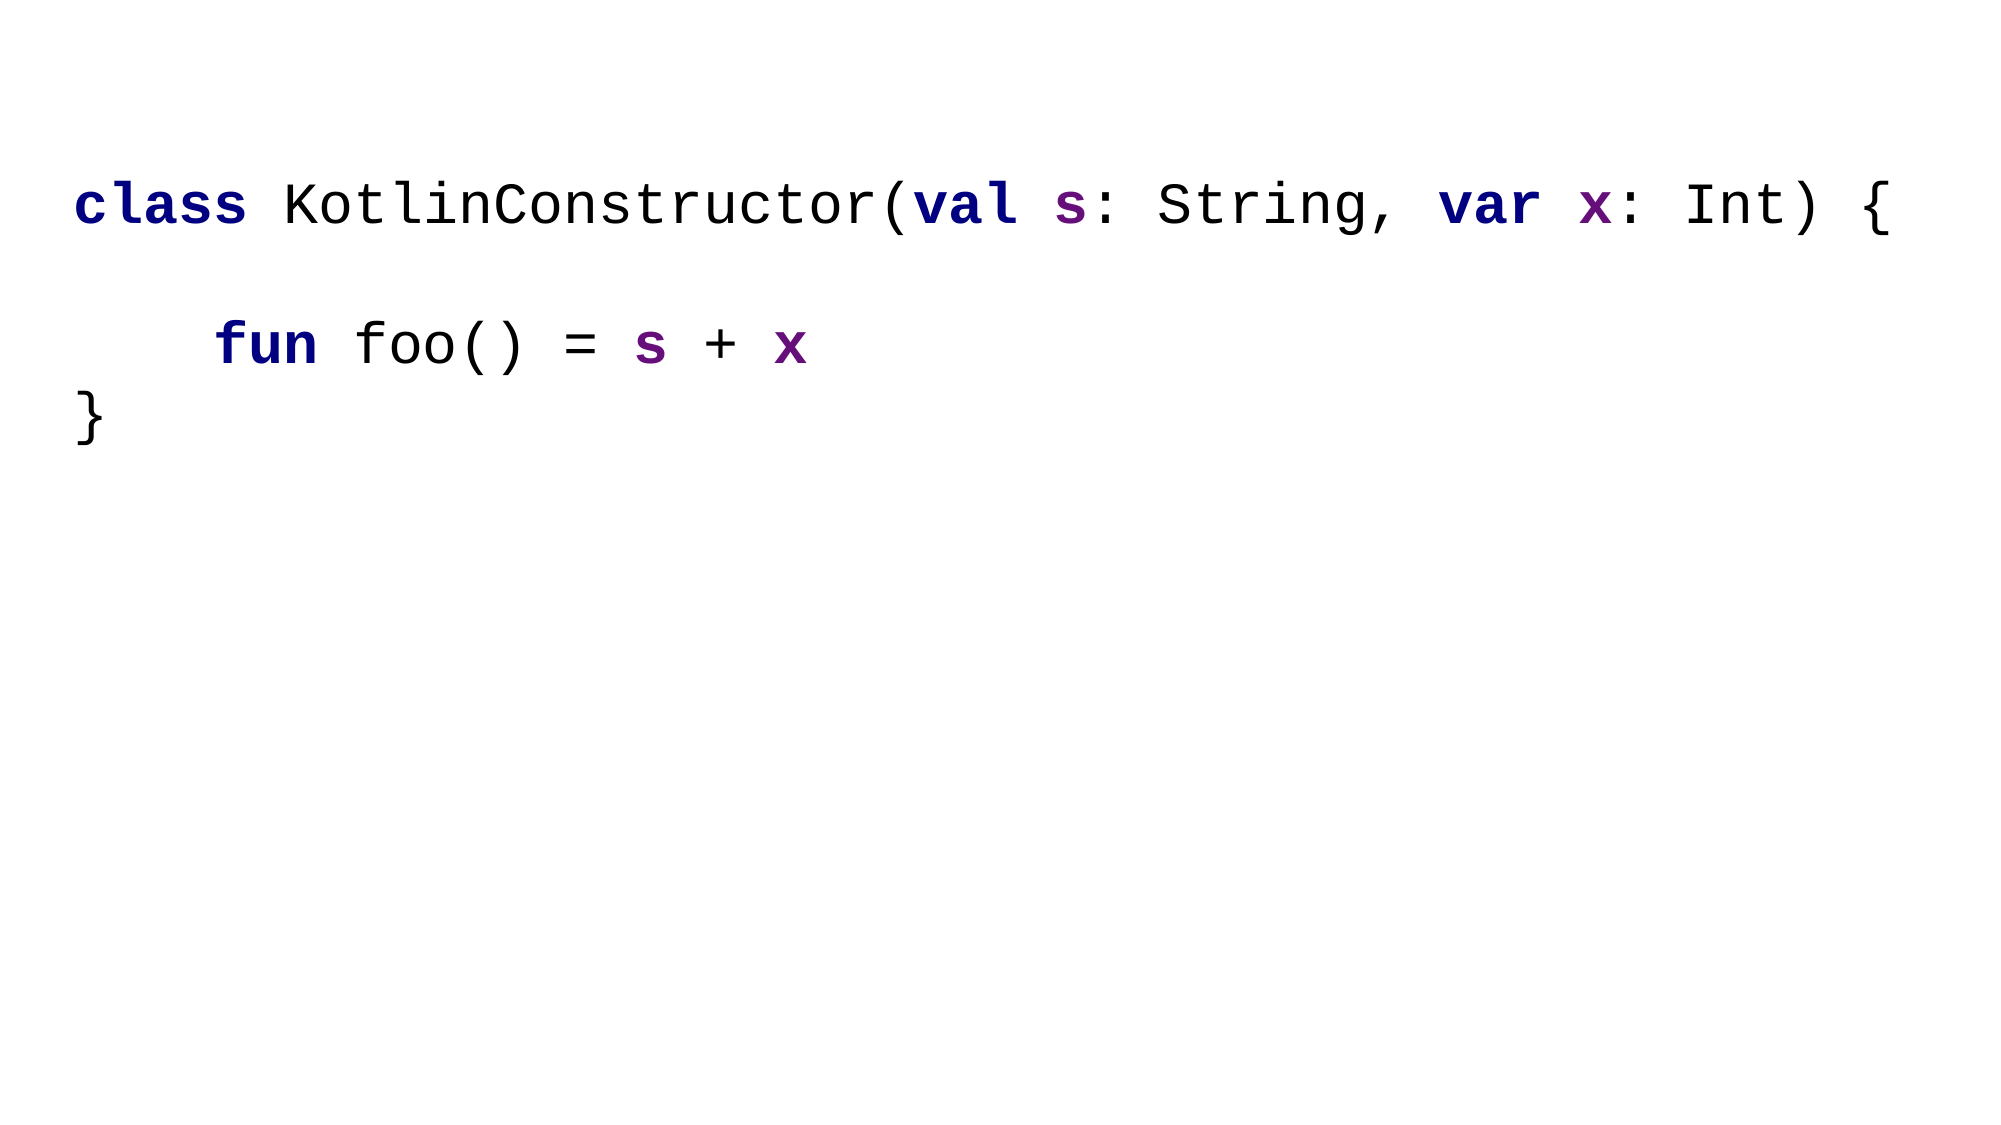

class KotlinConstructor(val s: String, var x: Int) {
    fun foo() = s + x
}